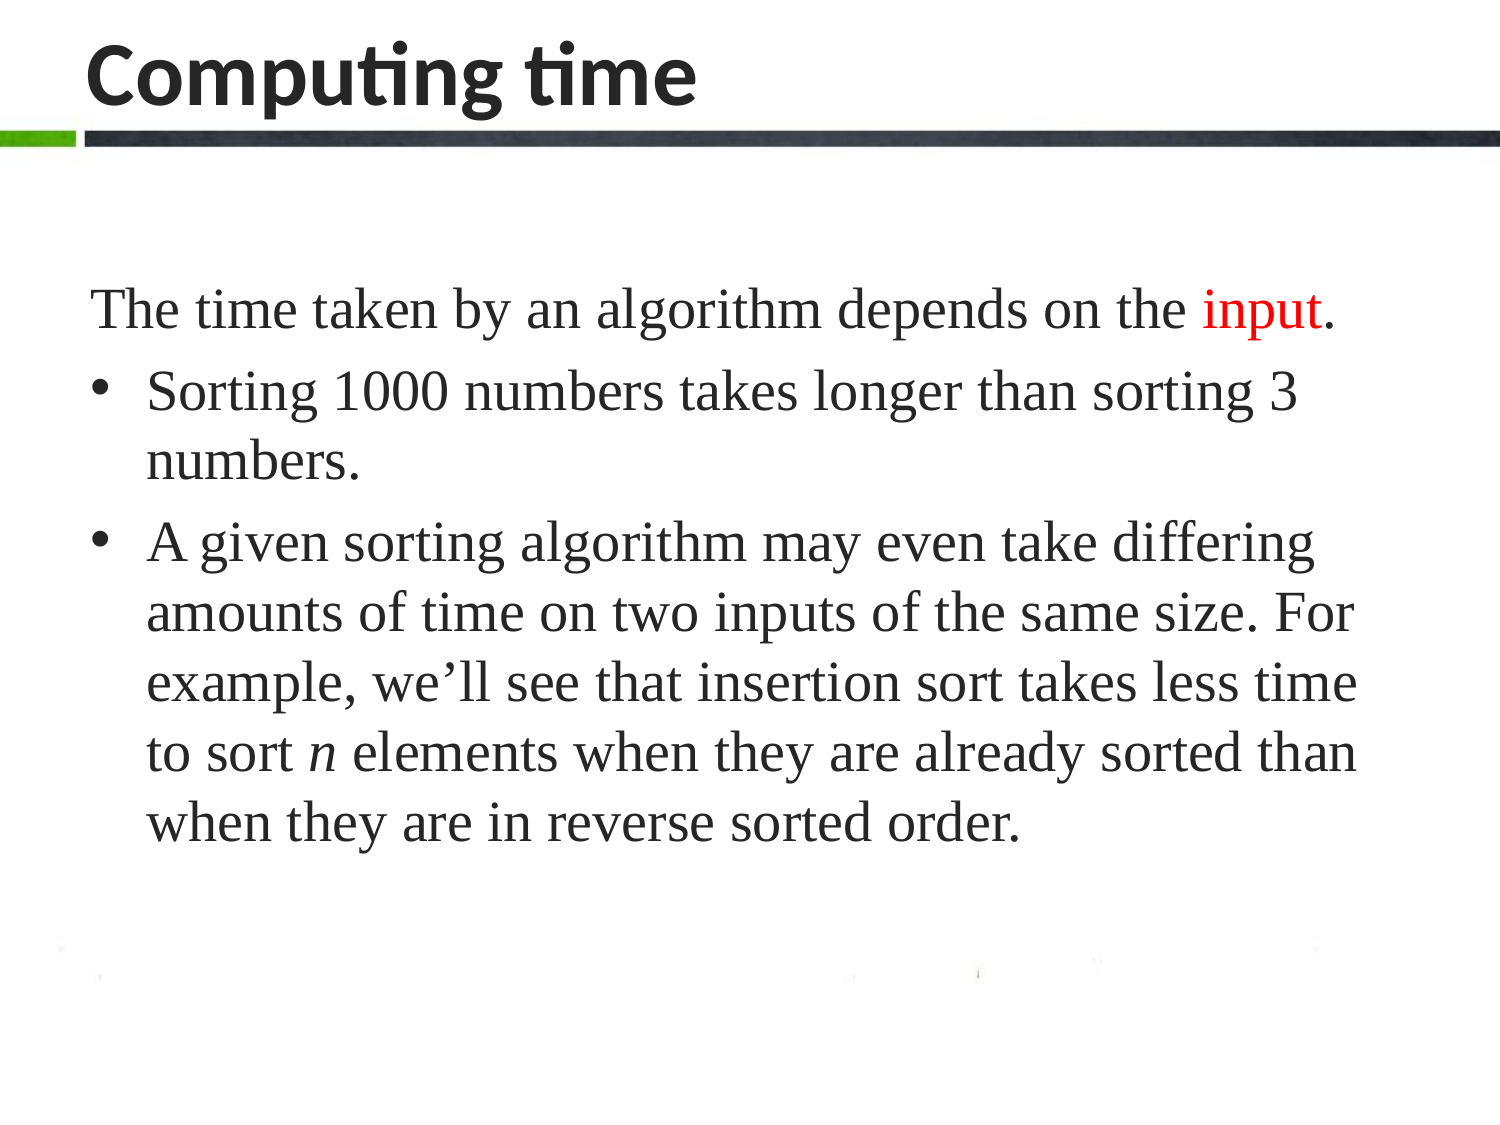

# Computing time
The time taken by an algorithm depends on the input.
Sorting 1000 numbers takes longer than sorting 3 numbers.
A given sorting algorithm may even take differing amounts of time on two inputs of the same size. For example, we’ll see that insertion sort takes less time to sort n elements when they are already sorted than when they are in reverse sorted order.